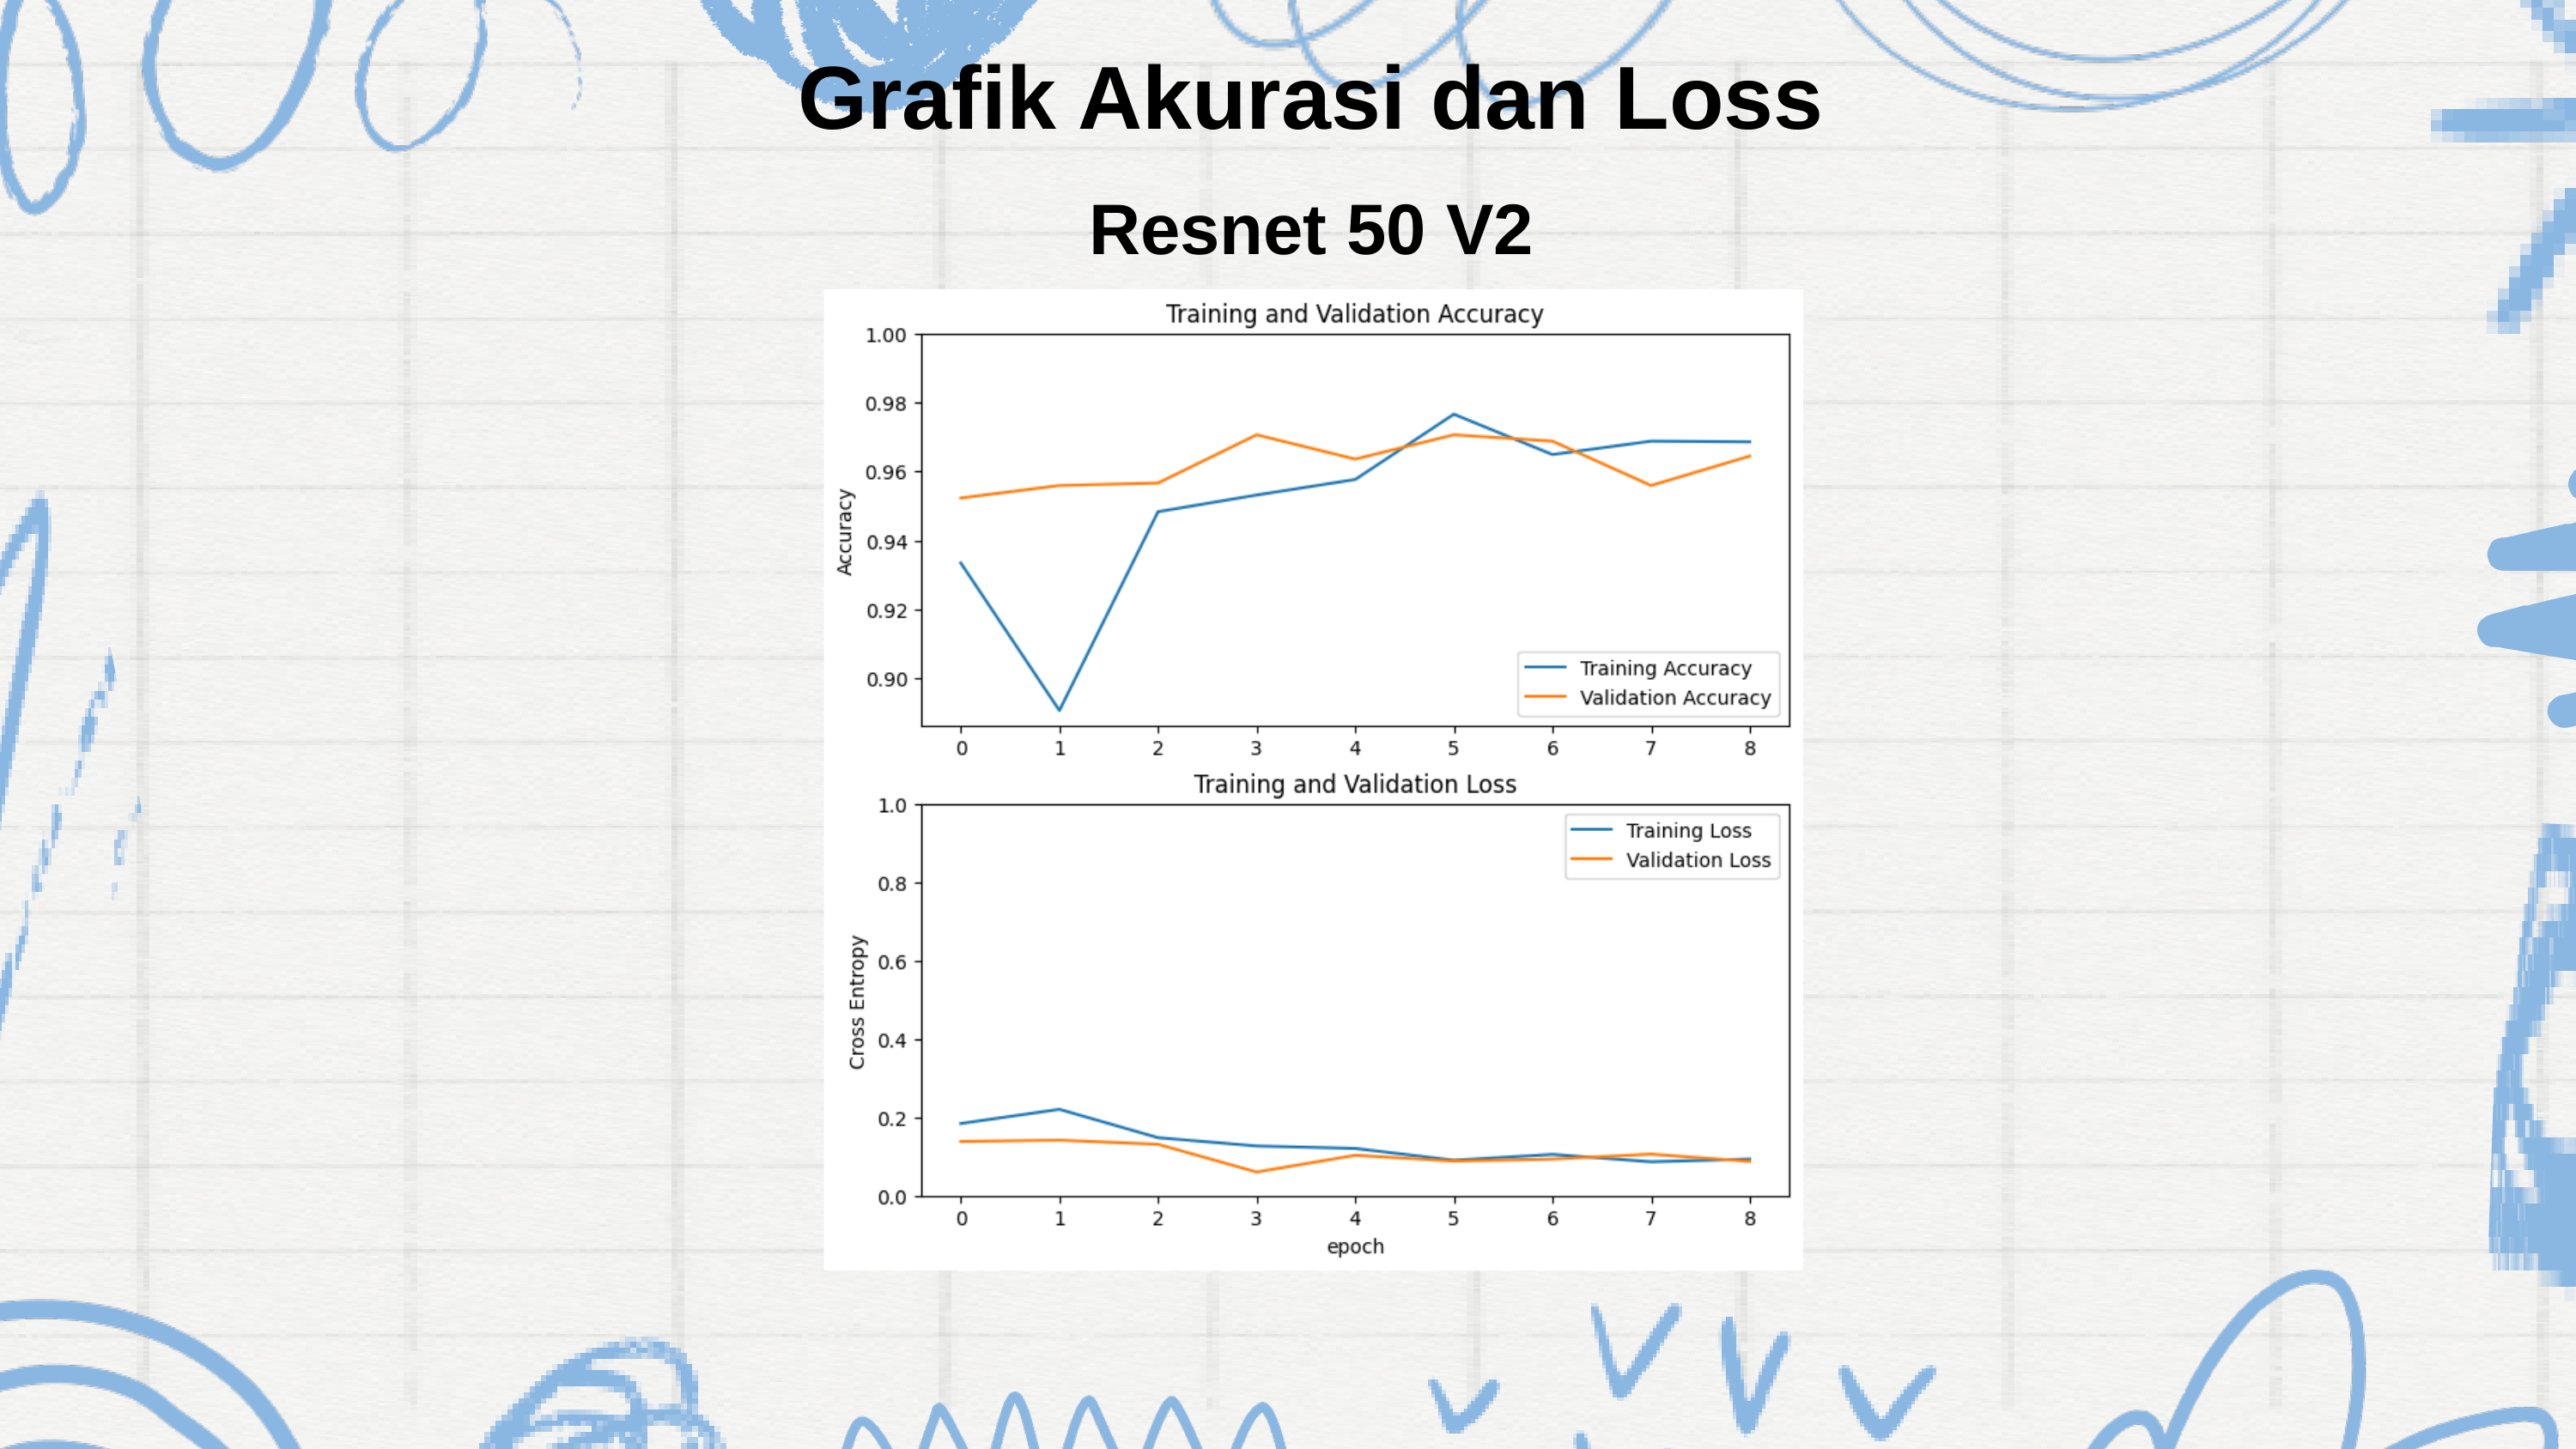

Grafik Akurasi dan Loss
Resnet 50 V2